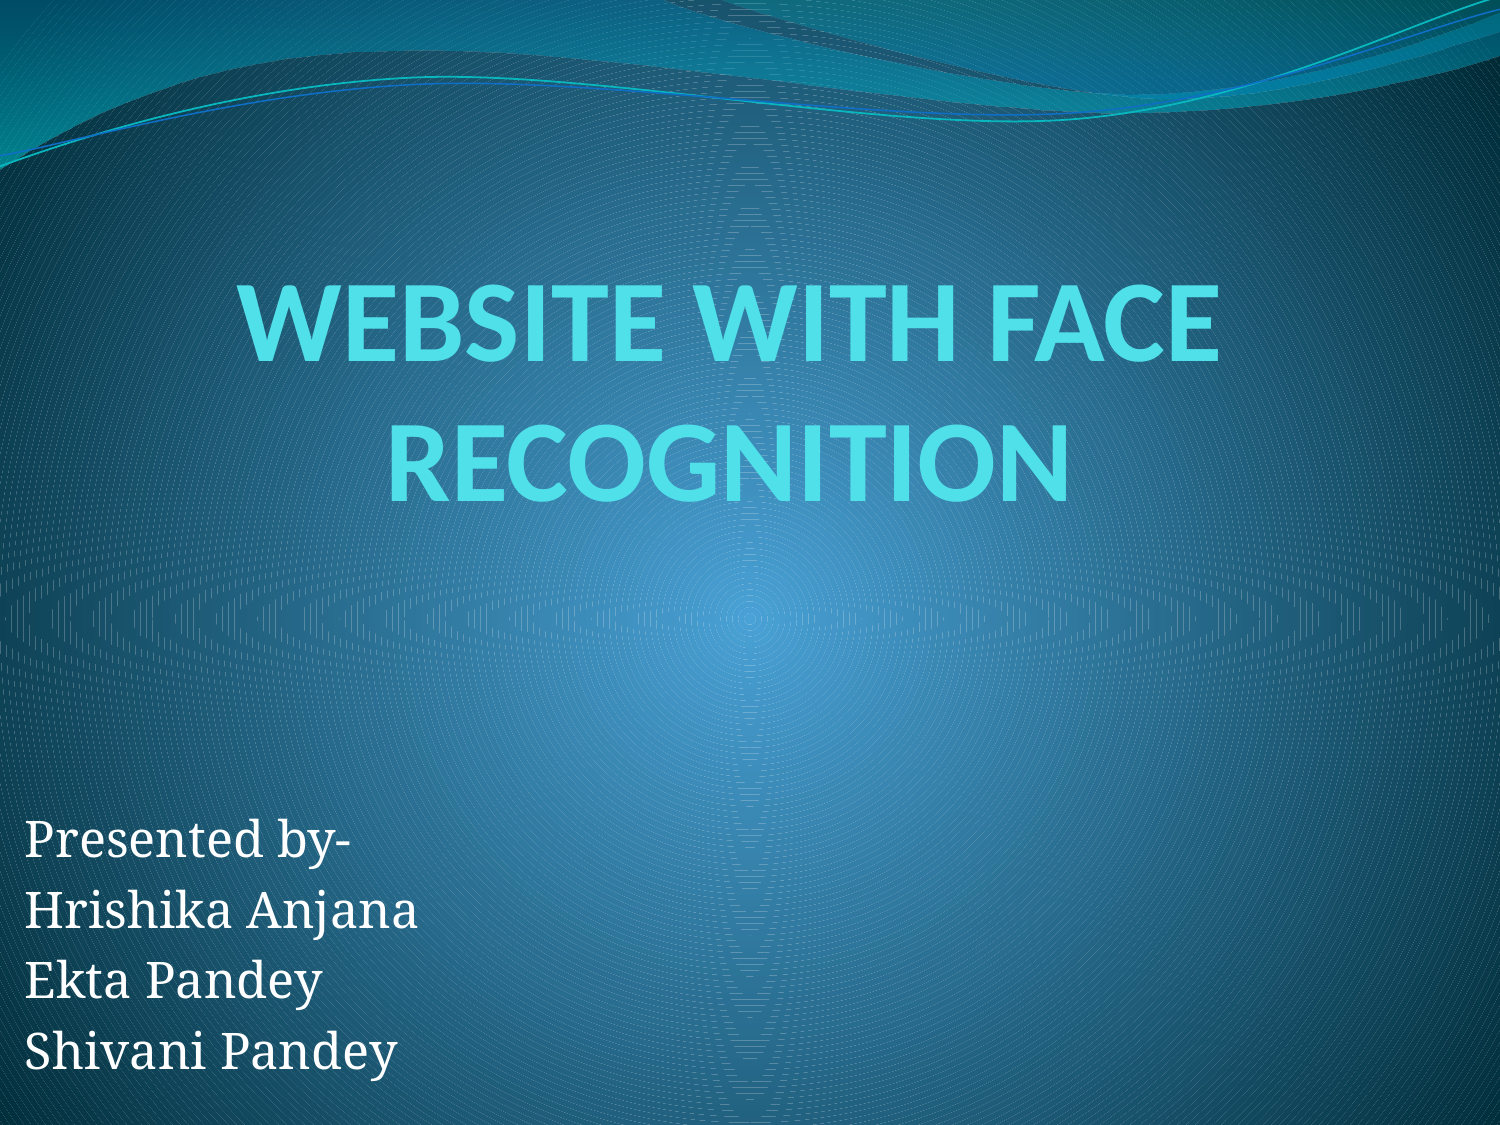

# WEBSITE WITH FACE RECOGNITION
Presented by-
Hrishika Anjana
Ekta Pandey
Shivani Pandey